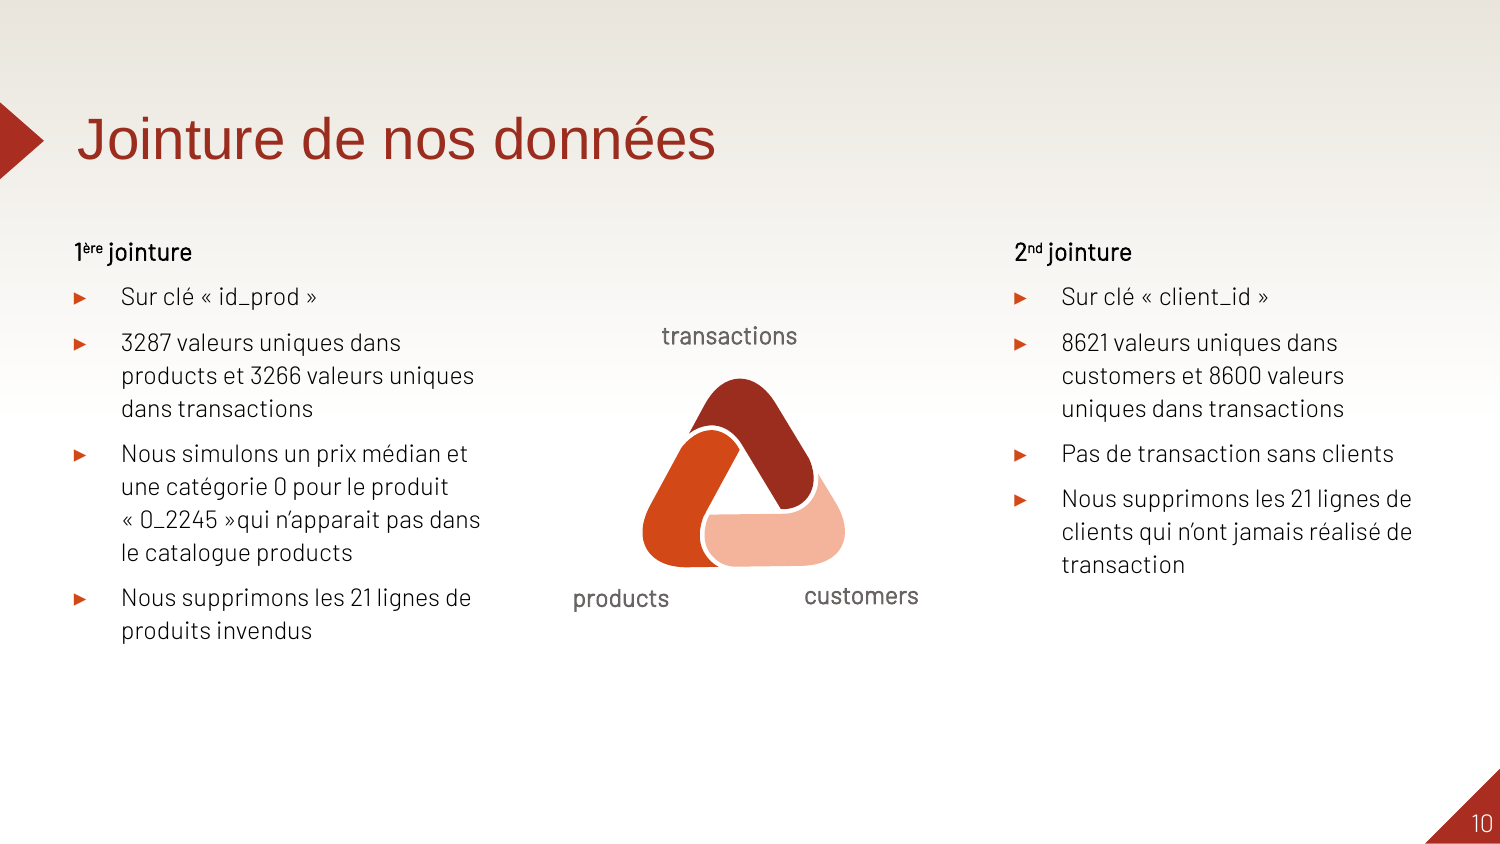

# Jointure de nos données
1ère jointure
Sur clé « id_prod »
3287 valeurs uniques dans products et 3266 valeurs uniques dans transactions
Nous simulons un prix médian et une catégorie 0 pour le produit « 0_2245 »qui n’apparait pas dans le catalogue products
Nous supprimons les 21 lignes de produits invendus

2nd jointure
Sur clé « client_id »
8621 valeurs uniques dans customers et 8600 valeurs uniques dans transactions
Pas de transaction sans clients
Nous supprimons les 21 lignes de clients qui n’ont jamais réalisé de transaction
transactions

customers
products

10